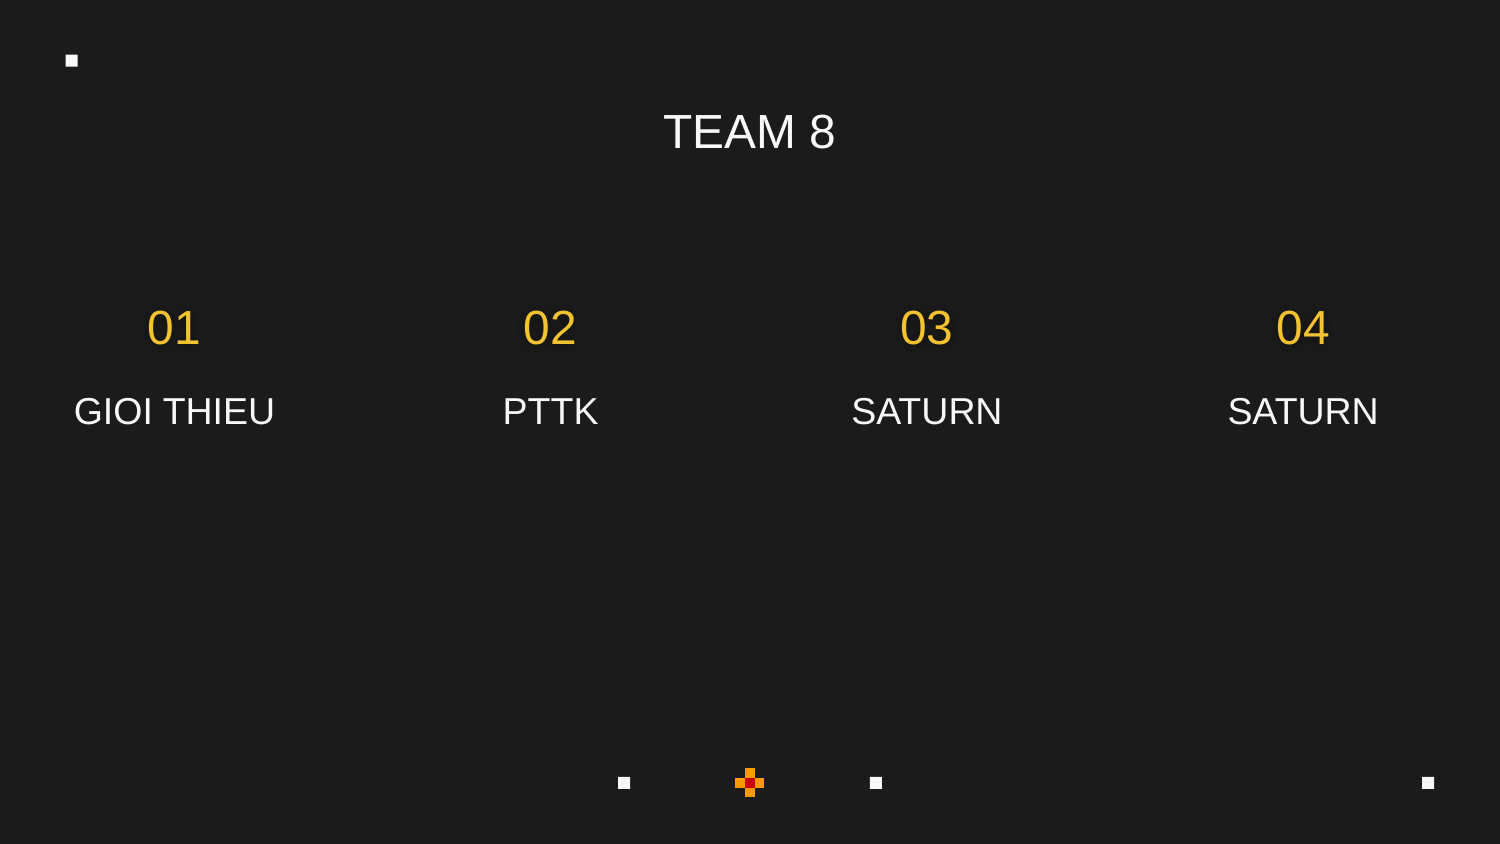

# TEAM 8
01
02
03
04
GIOI THIEU
PTTK
SATURN
SATURN